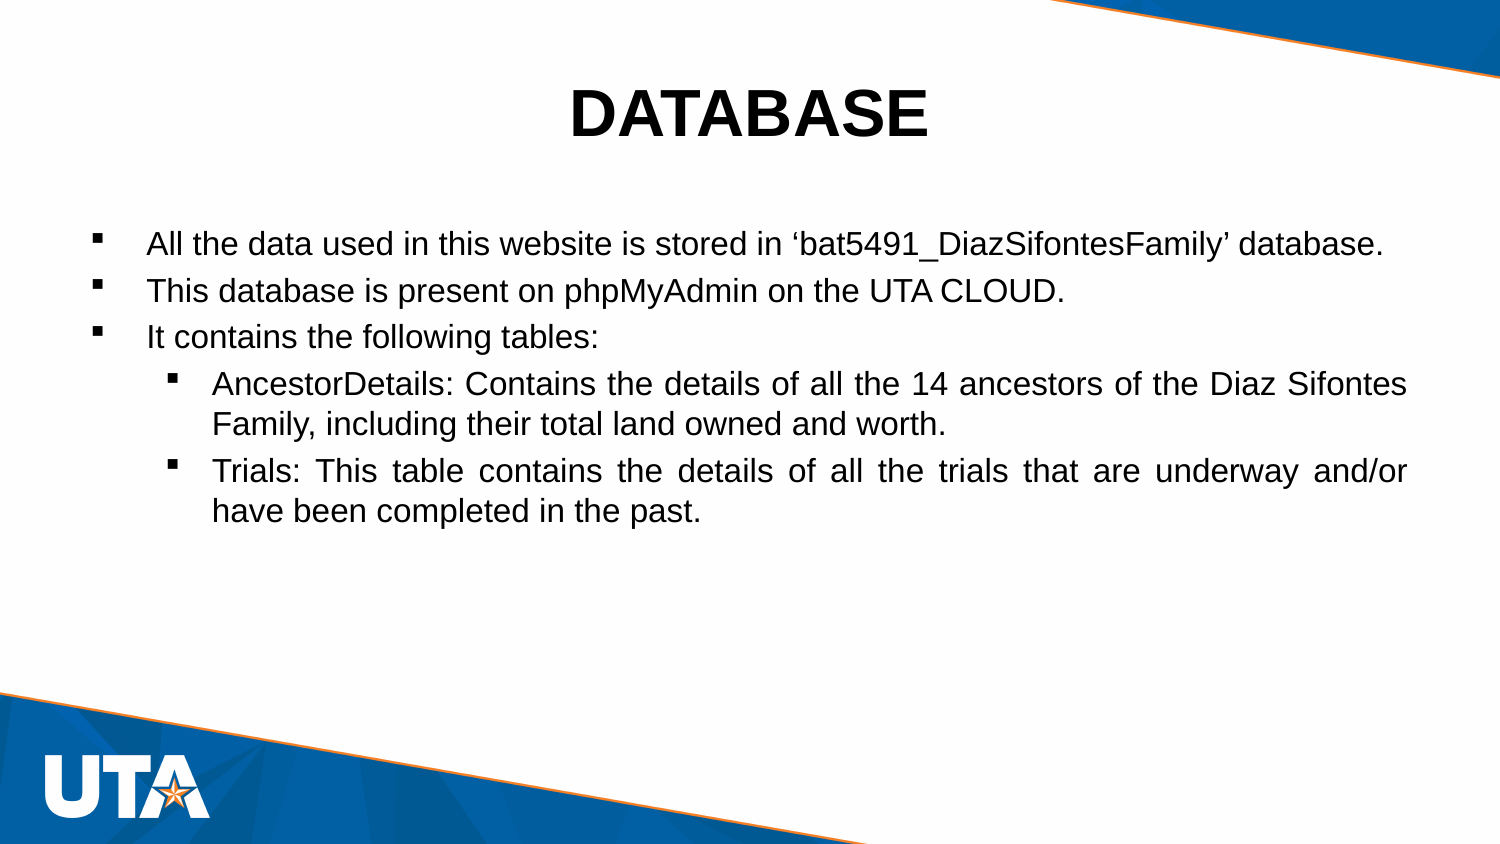

# DATABASE
All the data used in this website is stored in ‘bat5491_DiazSifontesFamily’ database.
This database is present on phpMyAdmin on the UTA CLOUD.
It contains the following tables:
AncestorDetails: Contains the details of all the 14 ancestors of the Diaz Sifontes Family, including their total land owned and worth.
Trials: This table contains the details of all the trials that are underway and/or have been completed in the past.